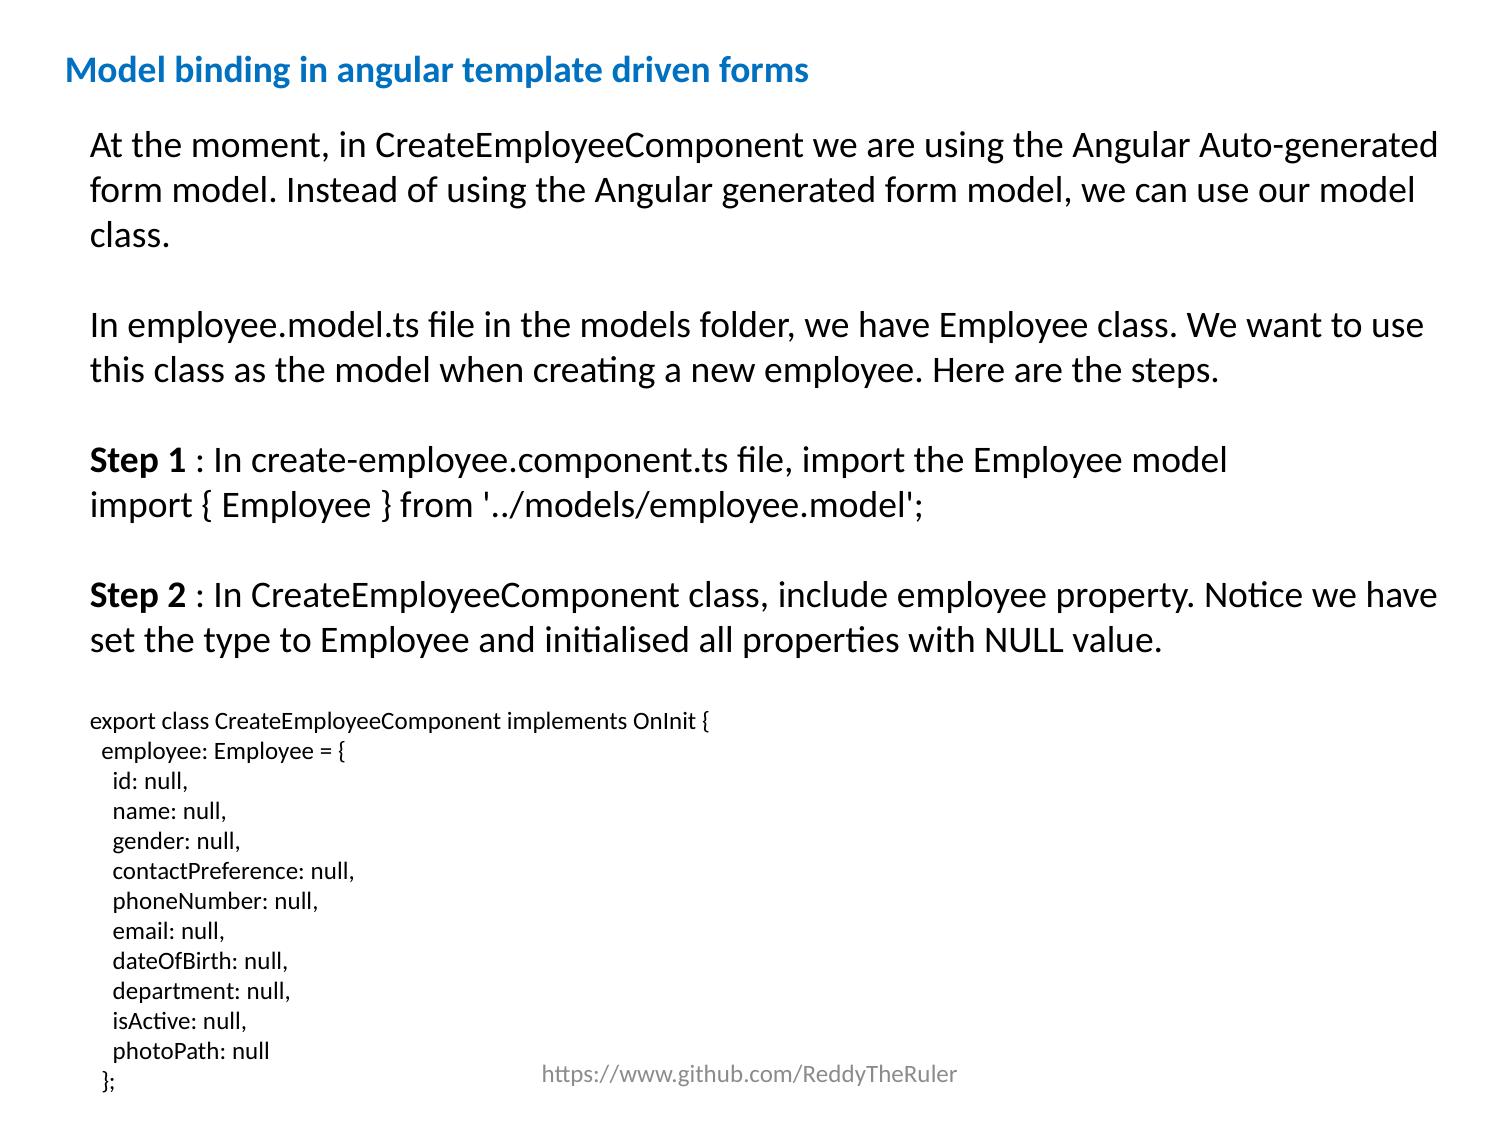

Model binding in angular template driven forms
At the moment, in CreateEmployeeComponent we are using the Angular Auto-generated form model. Instead of using the Angular generated form model, we can use our model class.

In employee.model.ts file in the models folder, we have Employee class. We want to use this class as the model when creating a new employee. Here are the steps.

Step 1 : In create-employee.component.ts file, import the Employee model
import { Employee } from '../models/employee.model';

Step 2 : In CreateEmployeeComponent class, include employee property. Notice we have set the type to Employee and initialised all properties with NULL value.

export class CreateEmployeeComponent implements OnInit {
  employee: Employee = {
    id: null,
    name: null,
    gender: null,
    contactPreference: null,
    phoneNumber: null,
    email: null,
    dateOfBirth: null,
    department: null,
    isActive: null,
    photoPath: null
  };
https://www.github.com/ReddyTheRuler